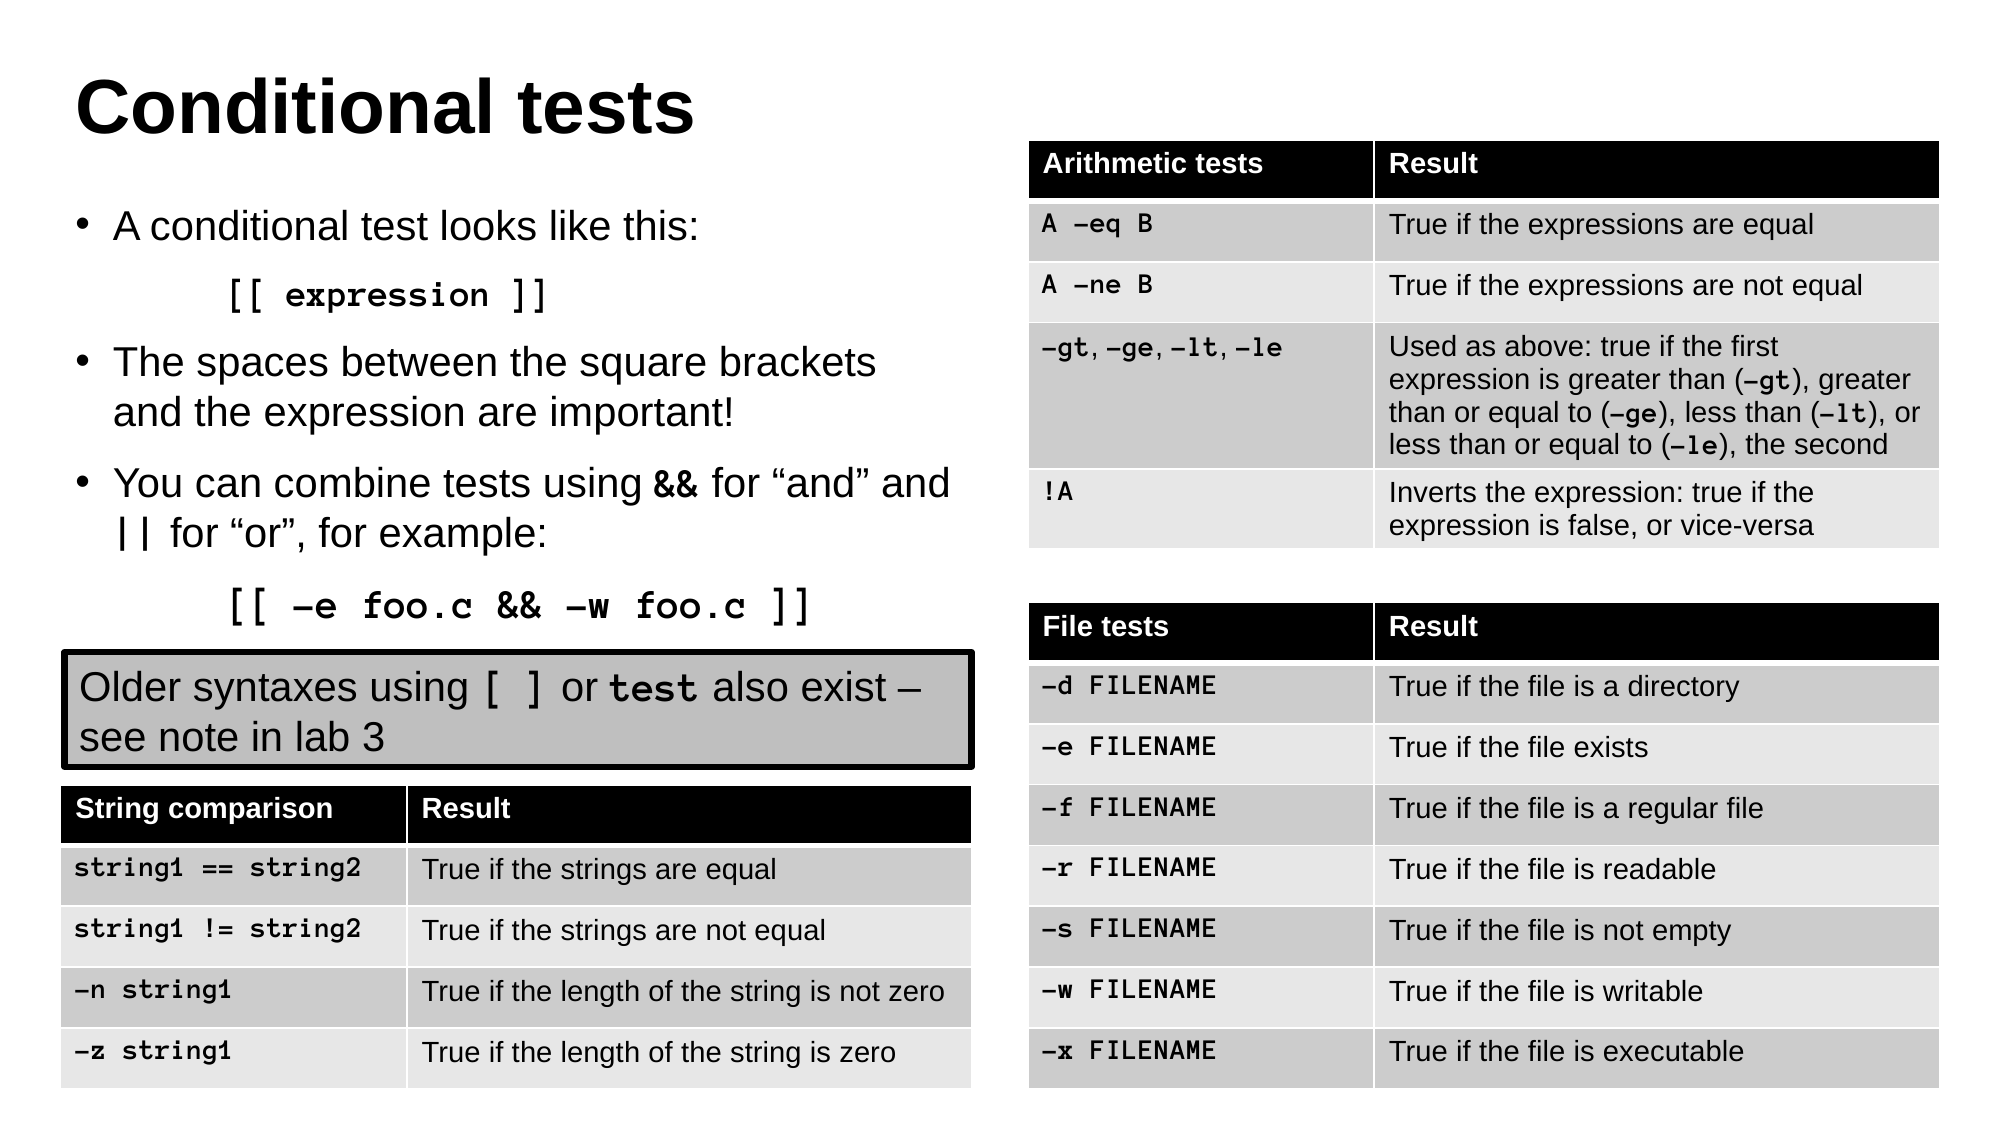

# Conditional tests
| Arithmetic tests | Result |
| --- | --- |
| A –eq B | True if the expressions are equal |
| A –ne B | True if the expressions are not equal |
| -gt, -ge, -lt, -le | Used as above: true if the first expression is greater than (-gt), greater than or equal to (-ge), less than (-lt), or less than or equal to (-le), the second |
| !A | Inverts the expression: true if the expression is false, or vice-versa |
A conditional test looks like this:
	[[ expression ]]
The spaces between the square brackets and the expression are important!
You can combine tests using && for “and” and || for “or”, for example:
	[[ -e foo.c && -w foo.c ]]

| File tests | Result |
| --- | --- |
| -d FILENAME | True if the file is a directory |
| -e FILENAME | True if the file exists |
| -f FILENAME | True if the file is a regular file |
| -r FILENAME | True if the file is readable |
| -s FILENAME | True if the file is not empty |
| -w FILENAME | True if the file is writable |
| -x FILENAME | True if the file is executable |
Older syntaxes using [ ] or test also exist – see note in lab 3
| String comparison | Result |
| --- | --- |
| string1 == string2 | True if the strings are equal |
| string1 != string2 | True if the strings are not equal |
| -n string1 | True if the length of the string is not zero |
| -z string1 | True if the length of the string is zero |